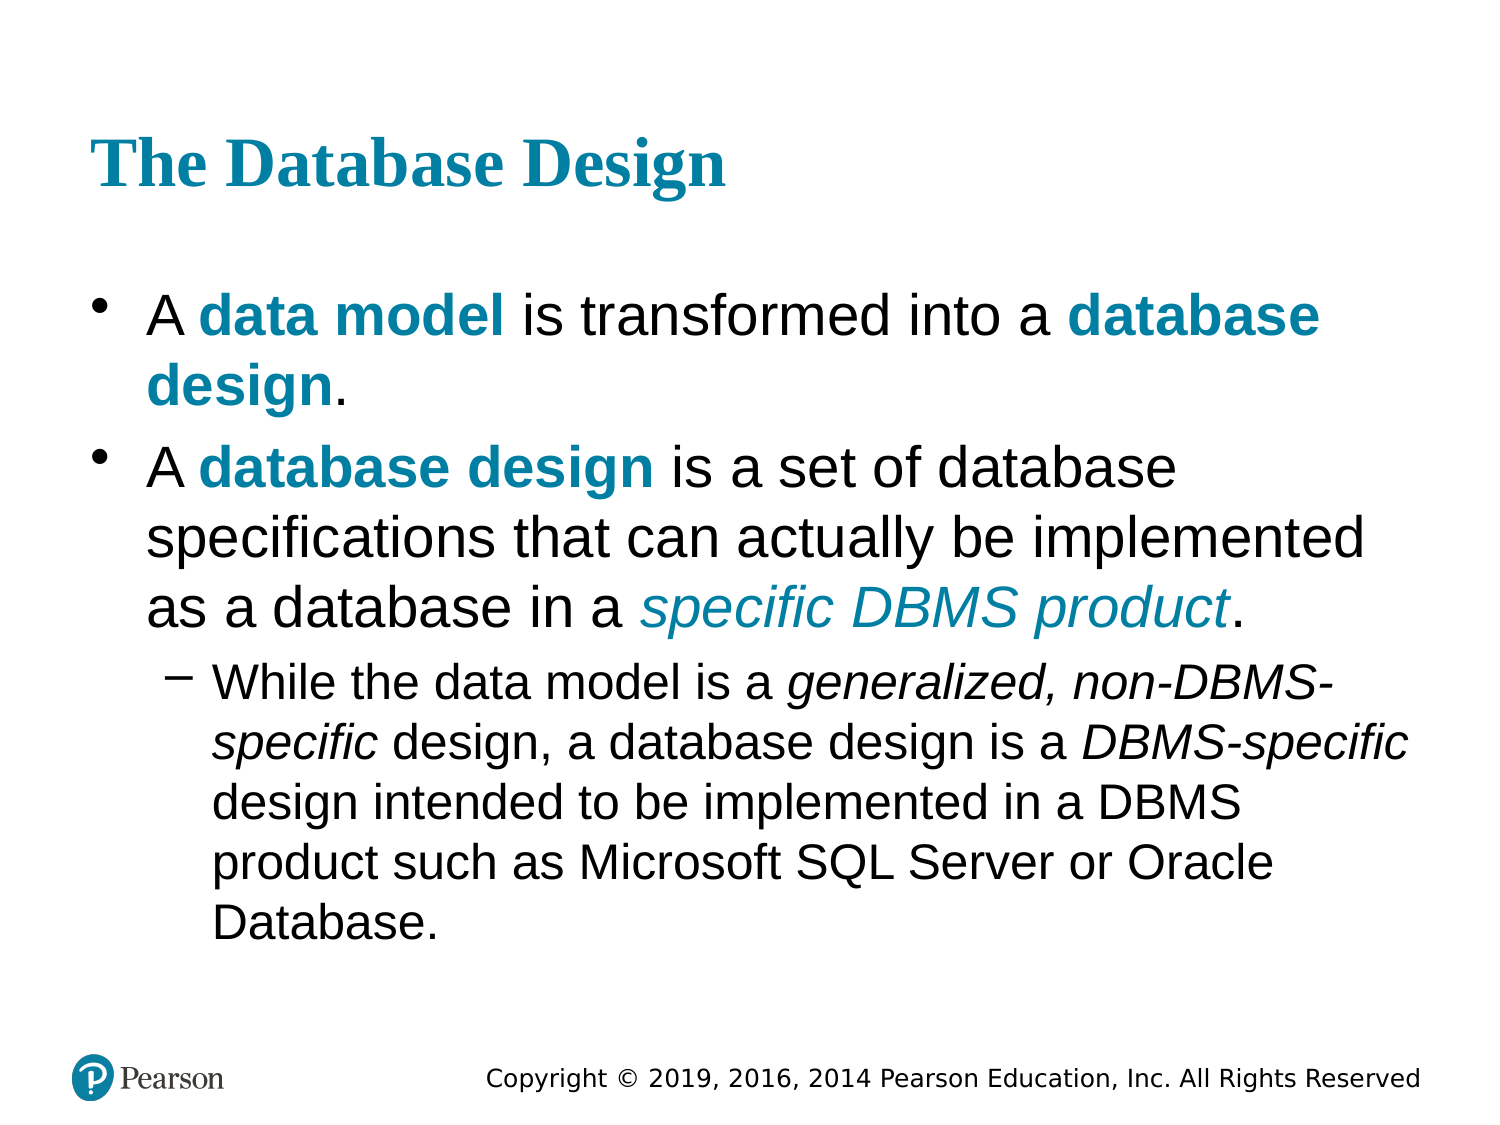

# The Database Design
A data model is transformed into a database design.
A database design is a set of database specifications that can actually be implemented as a database in a specific DBMS product.
While the data model is a generalized, non-DBMS-specific design, a database design is a DBMS-specific design intended to be implemented in a DBMS product such as Microsoft SQL Server or Oracle Database.